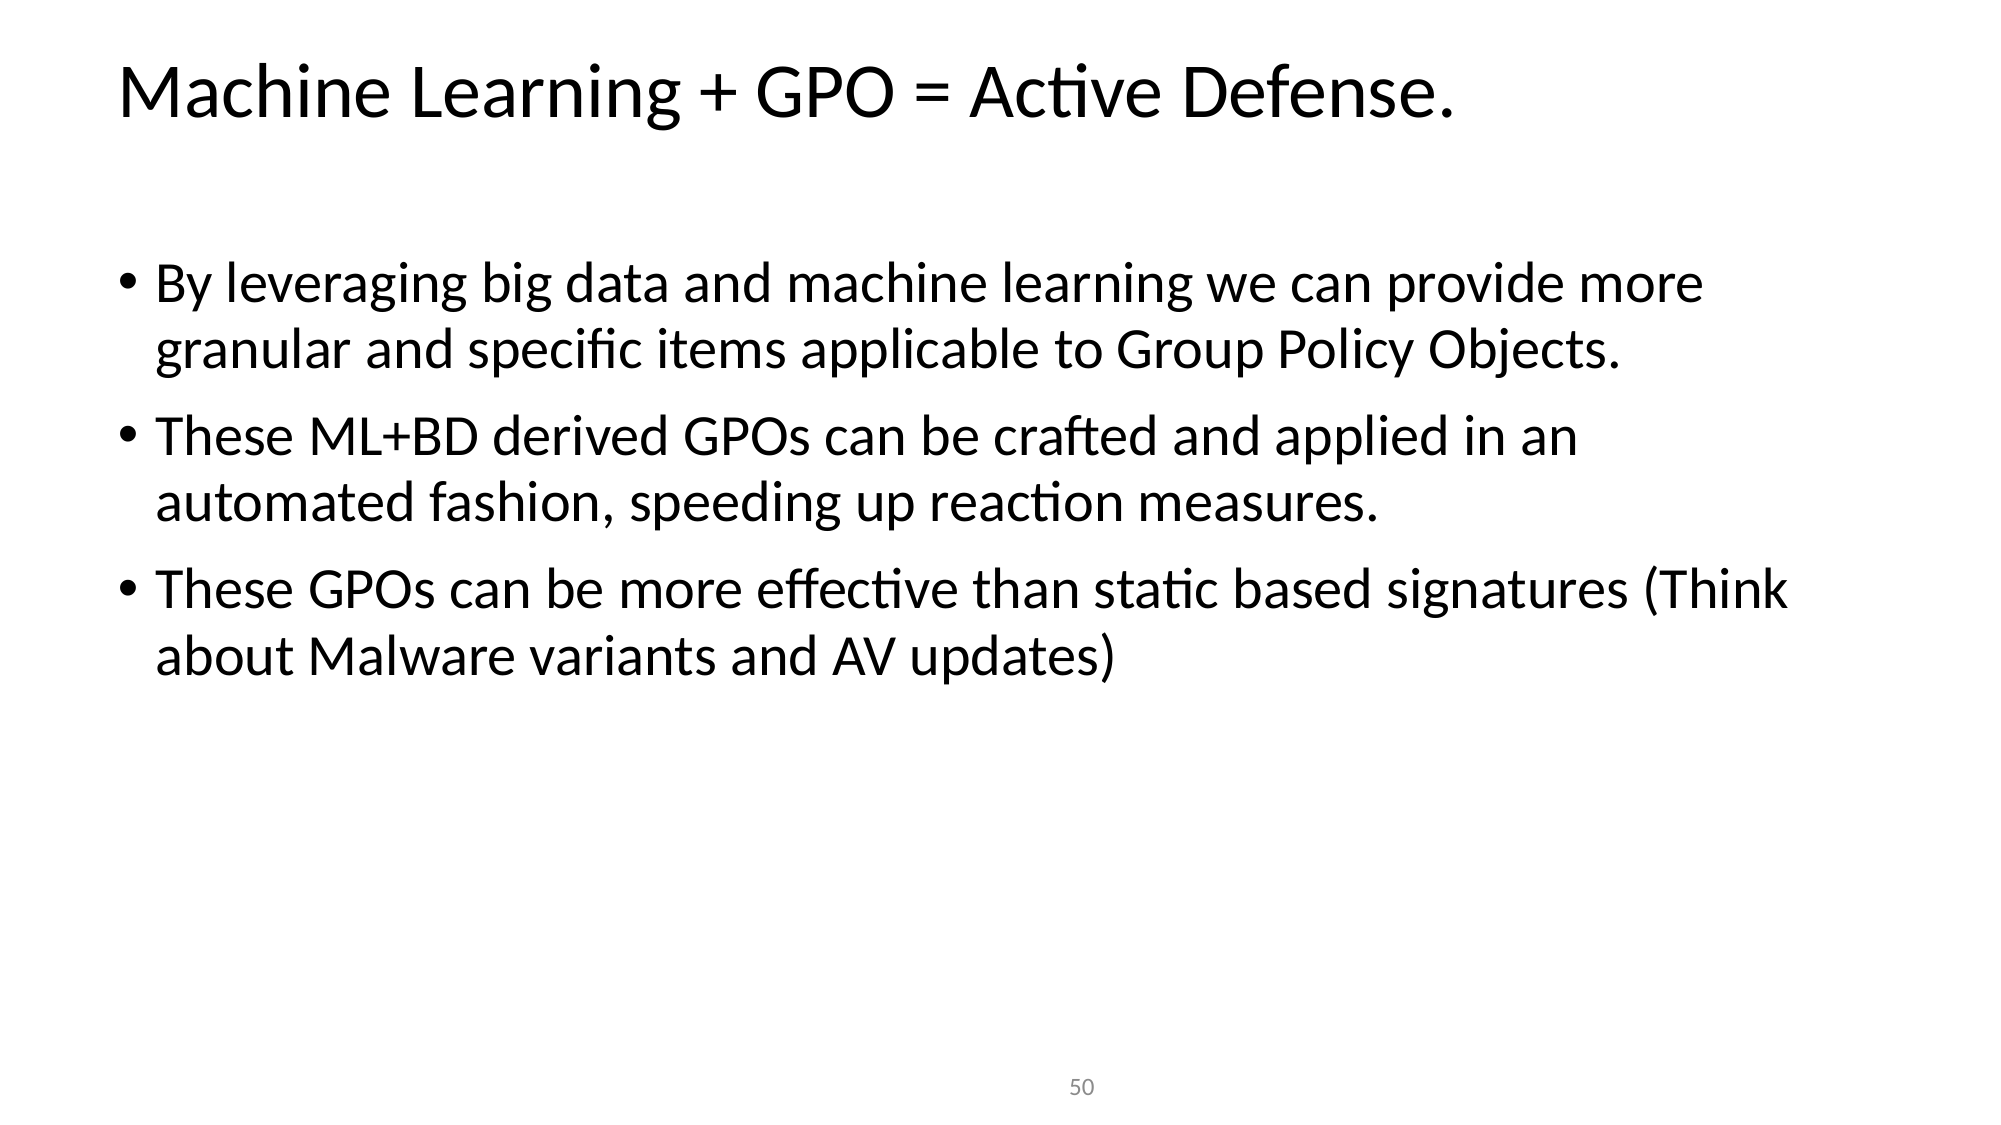

# Machine Learning + GPO = Active Defense.
By leveraging big data and machine learning we can provide more granular and specific items applicable to Group Policy Objects.
These ML+BD derived GPOs can be crafted and applied in an automated fashion, speeding up reaction measures.
These GPOs can be more effective than static based signatures (Think about Malware variants and AV updates)
50